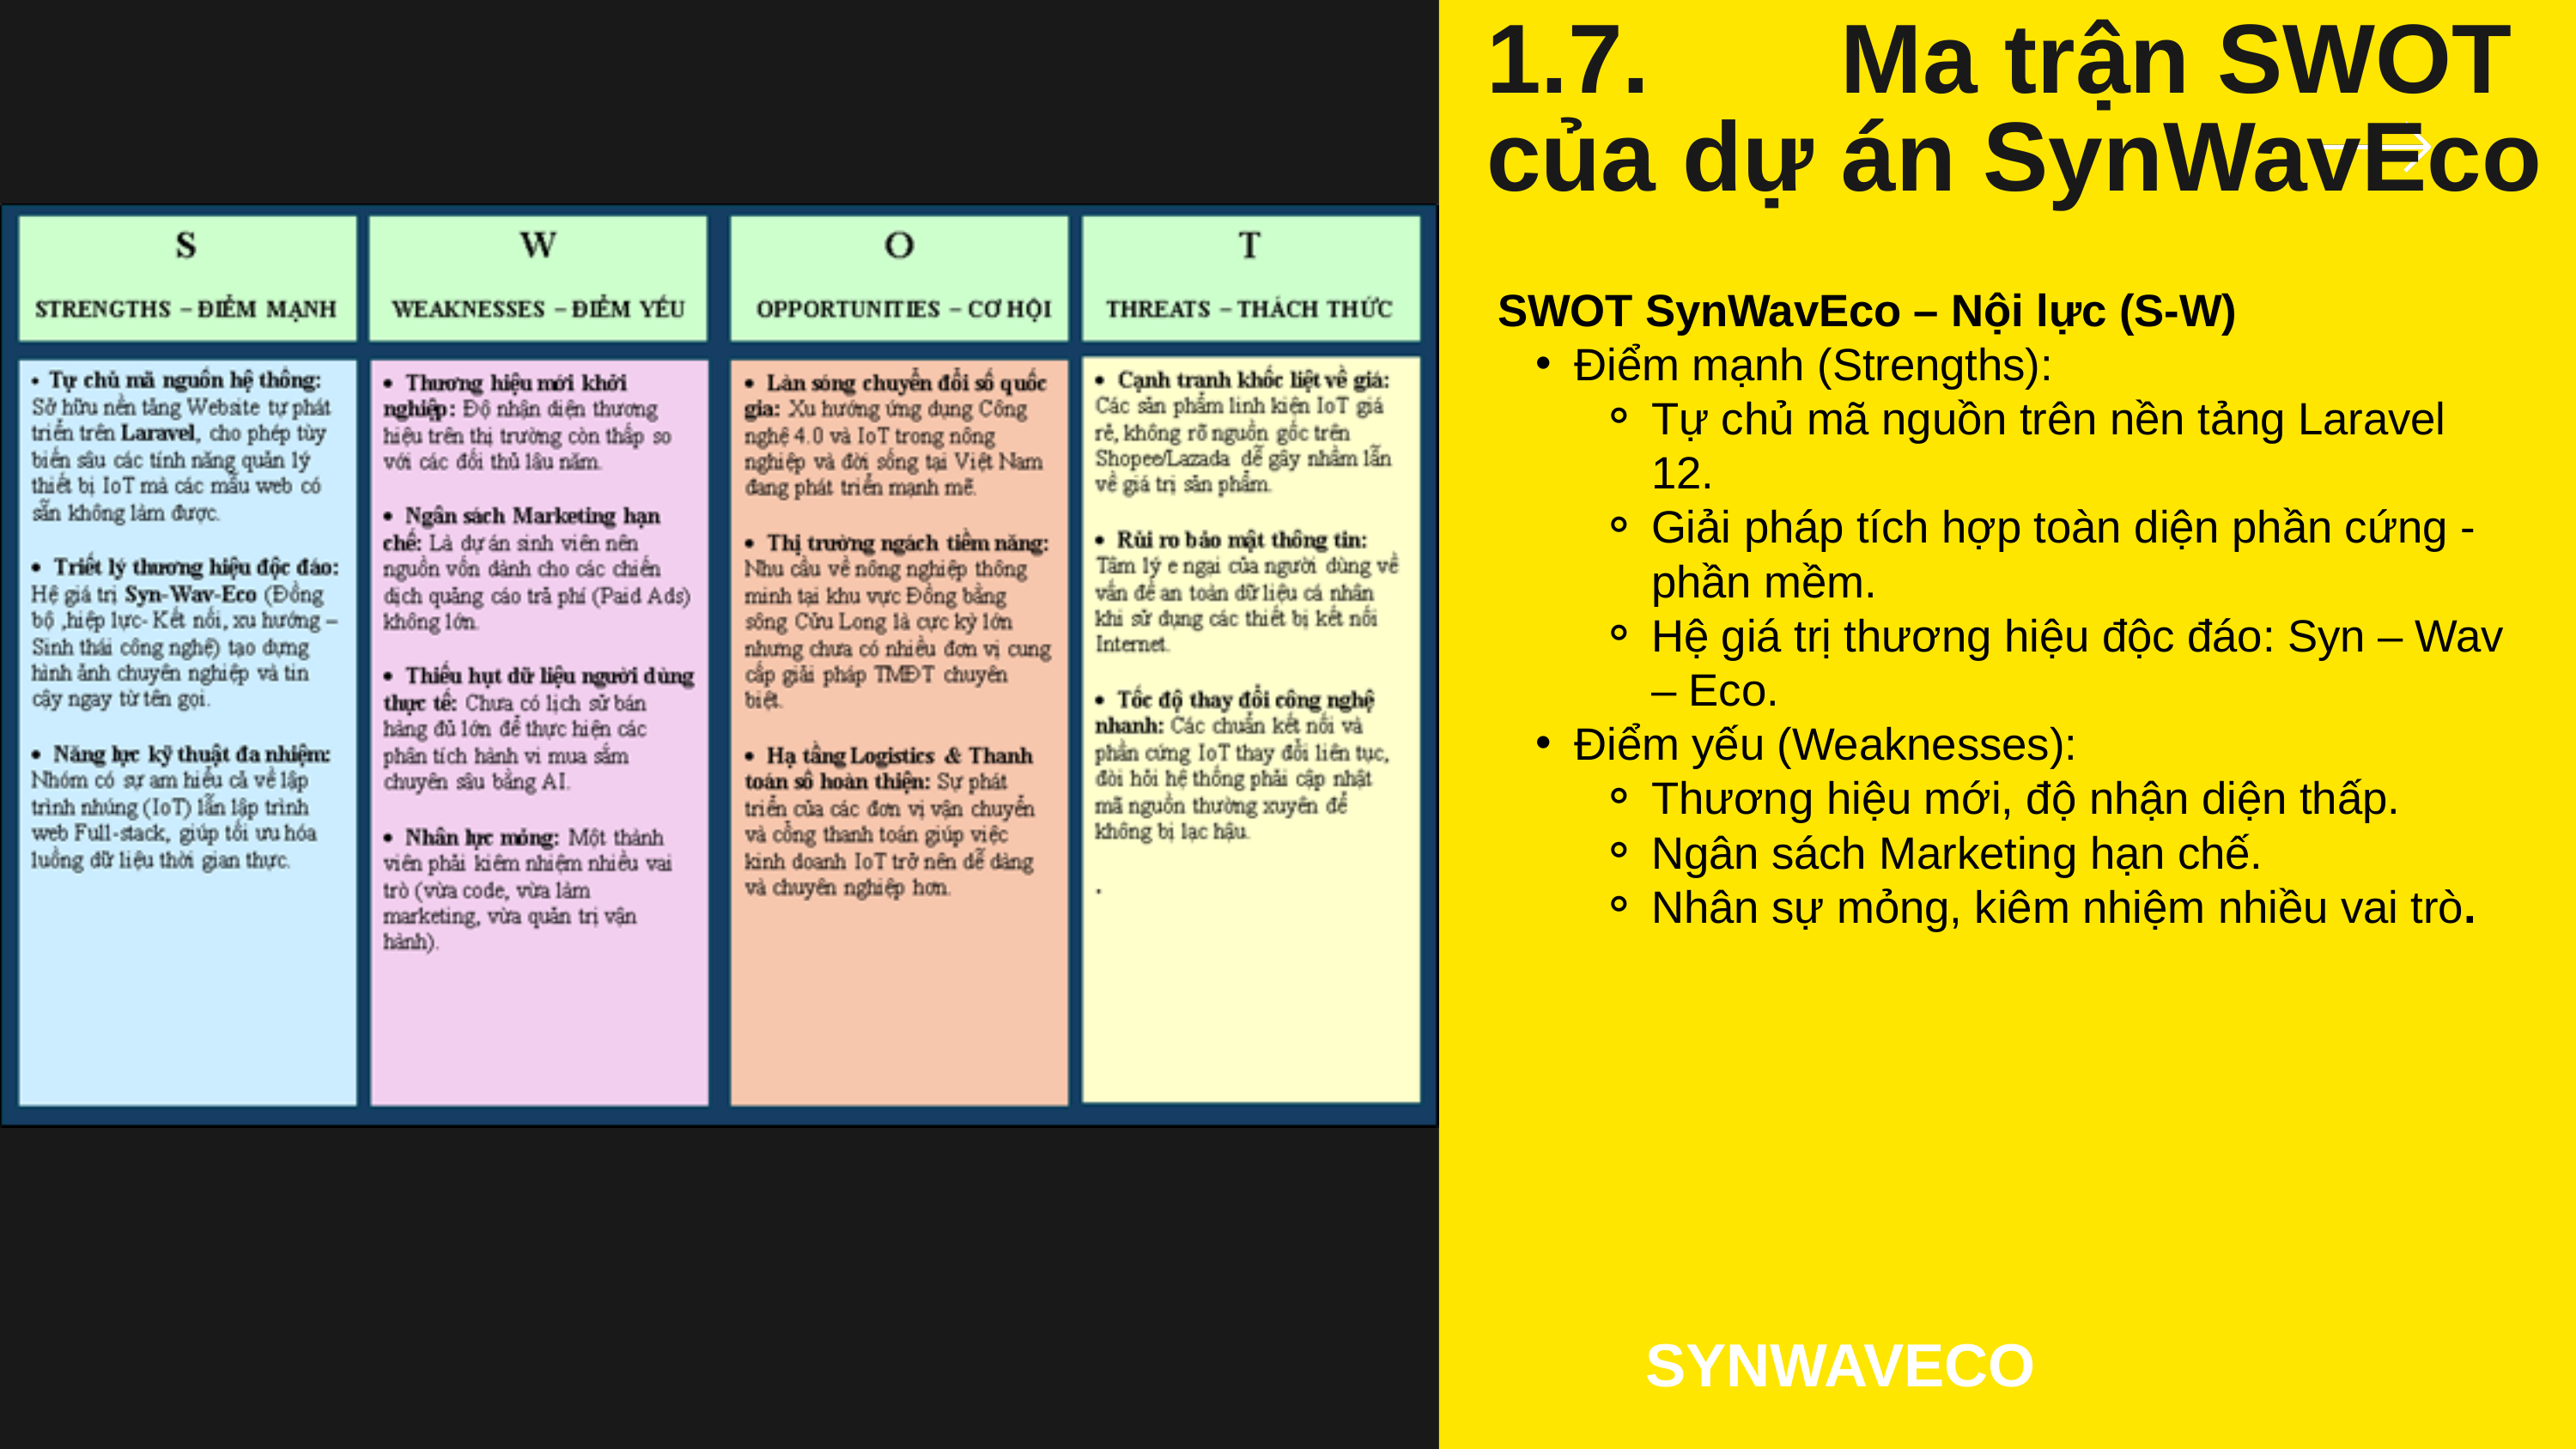

1.7.       Ma trận SWOT của dự án SynWavEco

SWOT SynWavEco – Nội lực (S-W)
Điểm mạnh (Strengths):
Tự chủ mã nguồn trên nền tảng Laravel 12.
Giải pháp tích hợp toàn diện phần cứng - phần mềm.
Hệ giá trị thương hiệu độc đáo: Syn – Wav – Eco.
Điểm yếu (Weaknesses):
Thương hiệu mới, độ nhận diện thấp.
Ngân sách Marketing hạn chế.
Nhân sự mỏng, kiêm nhiệm nhiều vai trò.

SYNWAVECO